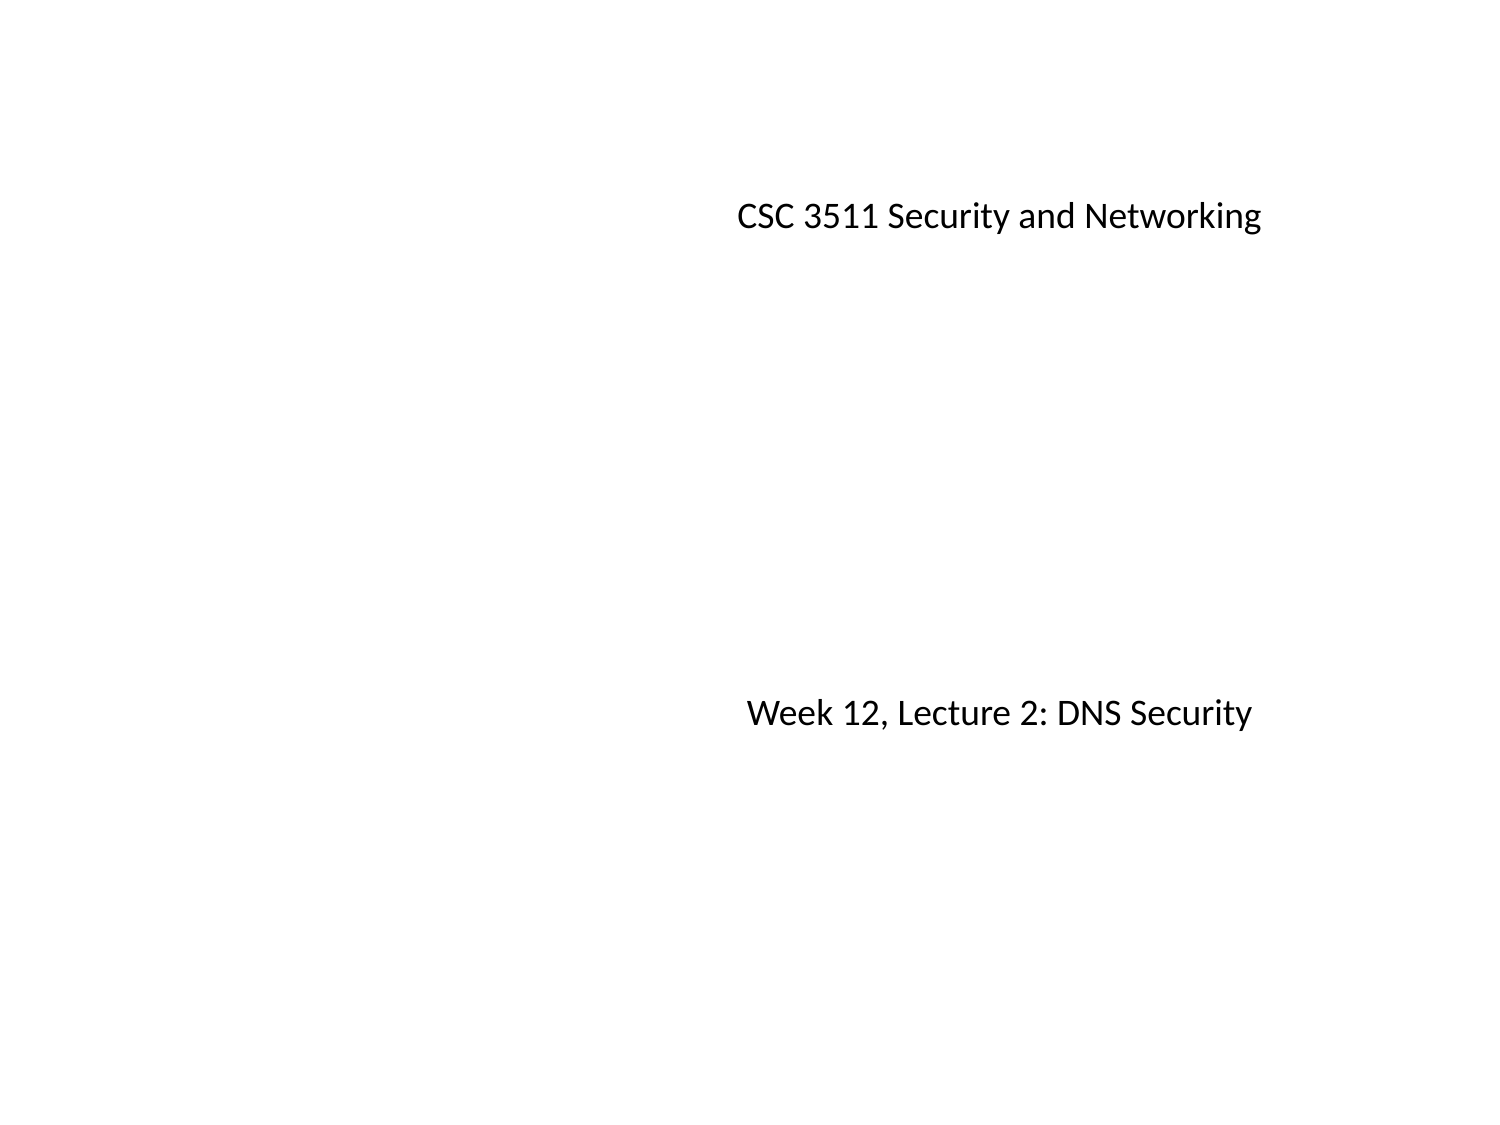

CSC 3511 Security and Networking

Week 12, Lecture 2: DNS Security